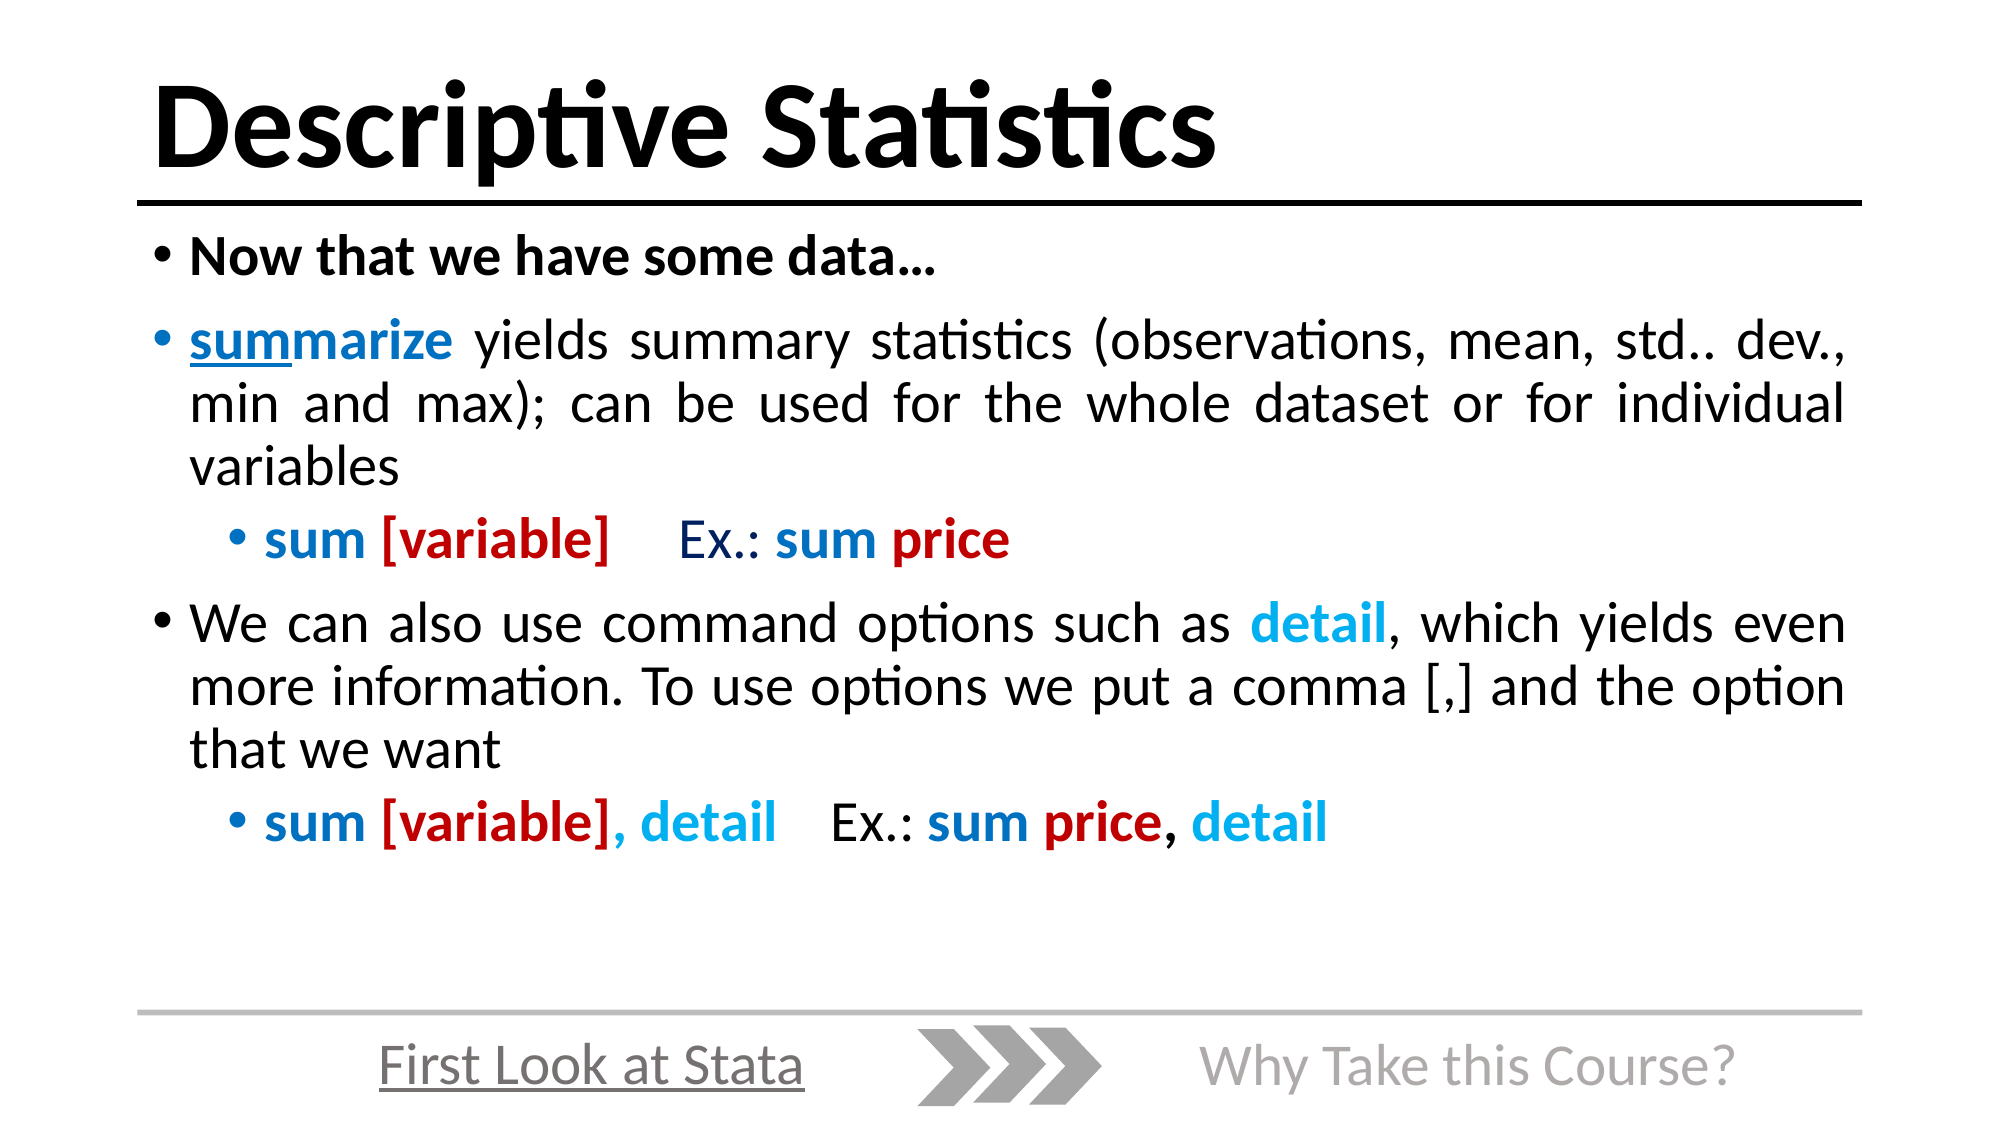

# Descriptive Statistics
Now that we have some data…
summarize yields summary statistics (observations, mean, std.. dev., min and max); can be used for the whole dataset or for individual variables
sum [variable]     Ex.: sum price
We can also use command options such as detail, which yields even more information. To use options we put a comma [,] and the option that we want
sum [variable], detail    Ex.: sum price, detail
First Look at Stata
Why Take this Course?